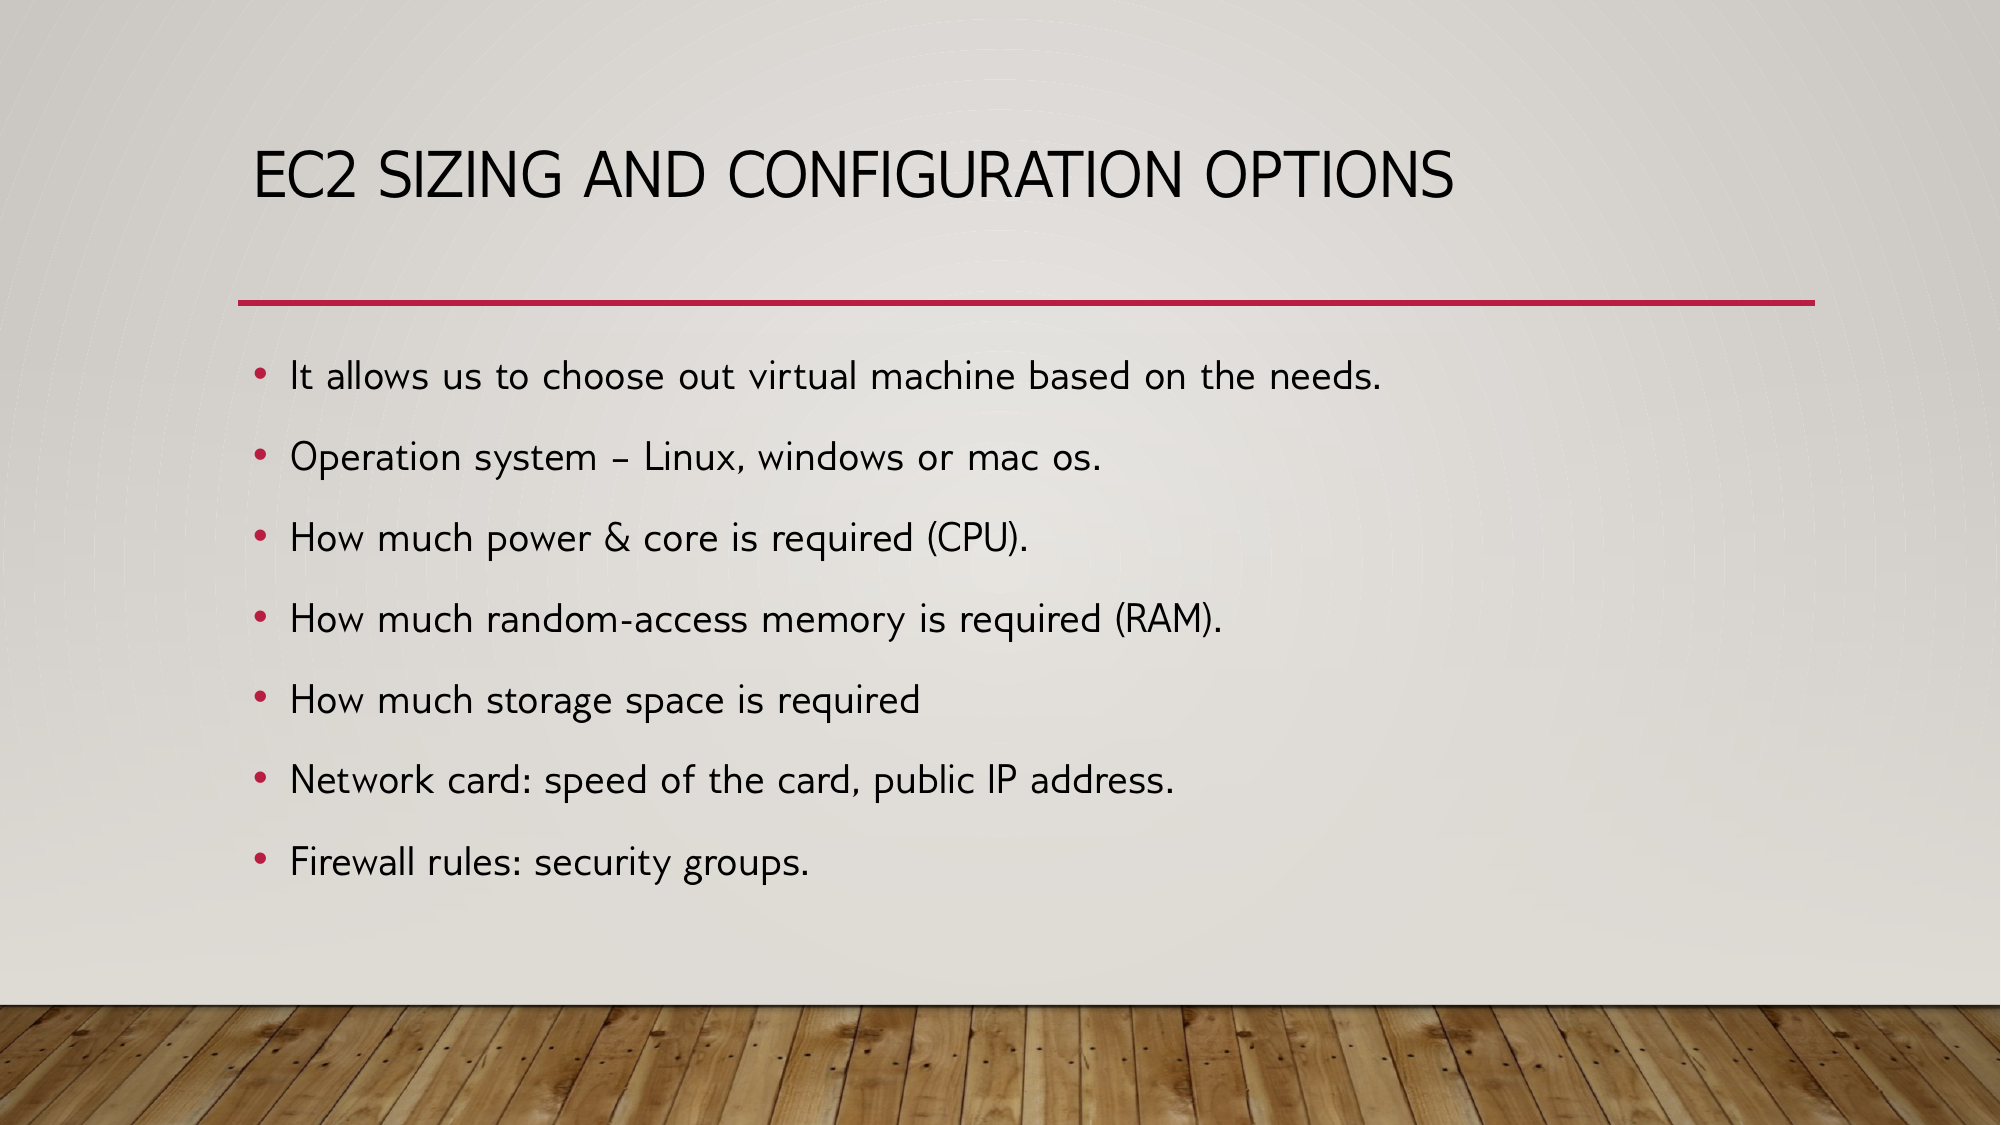

# Ec2 sizing and configuration options
It allows us to choose out virtual machine based on the needs.
Operation system – Linux, windows or mac os.
How much power & core is required (CPU).
How much random-access memory is required (RAM).
How much storage space is required
Network card: speed of the card, public IP address.
Firewall rules: security groups.